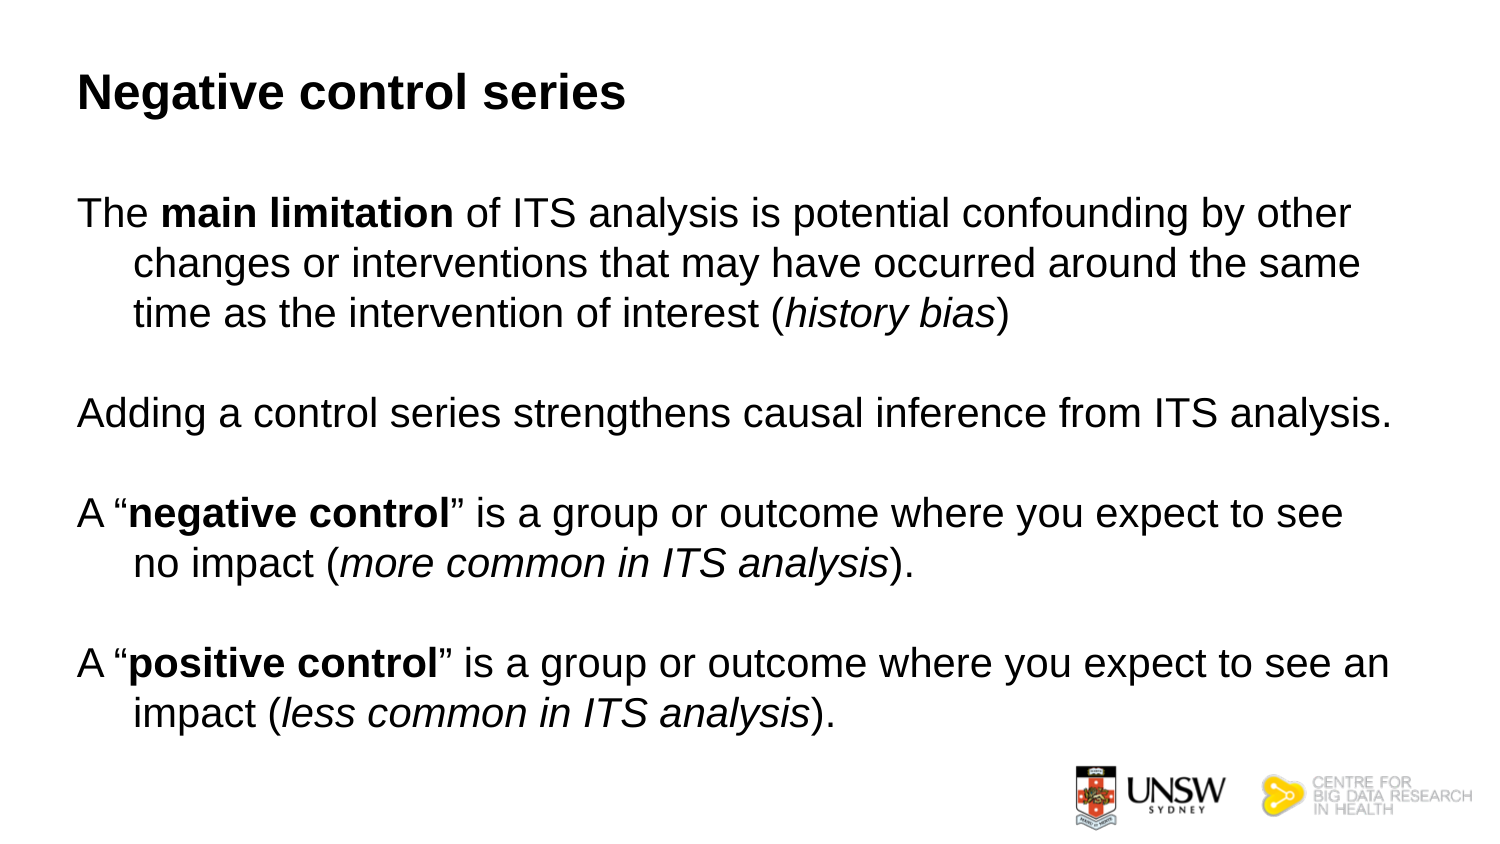

# Negative control series
The main limitation of ITS analysis is potential confounding by other changes or interventions that may have occurred around the same time as the intervention of interest (history bias)
Adding a control series strengthens causal inference from ITS analysis.
A “negative control” is a group or outcome where you expect to see no impact (more common in ITS analysis).
A “positive control” is a group or outcome where you expect to see an impact (less common in ITS analysis).